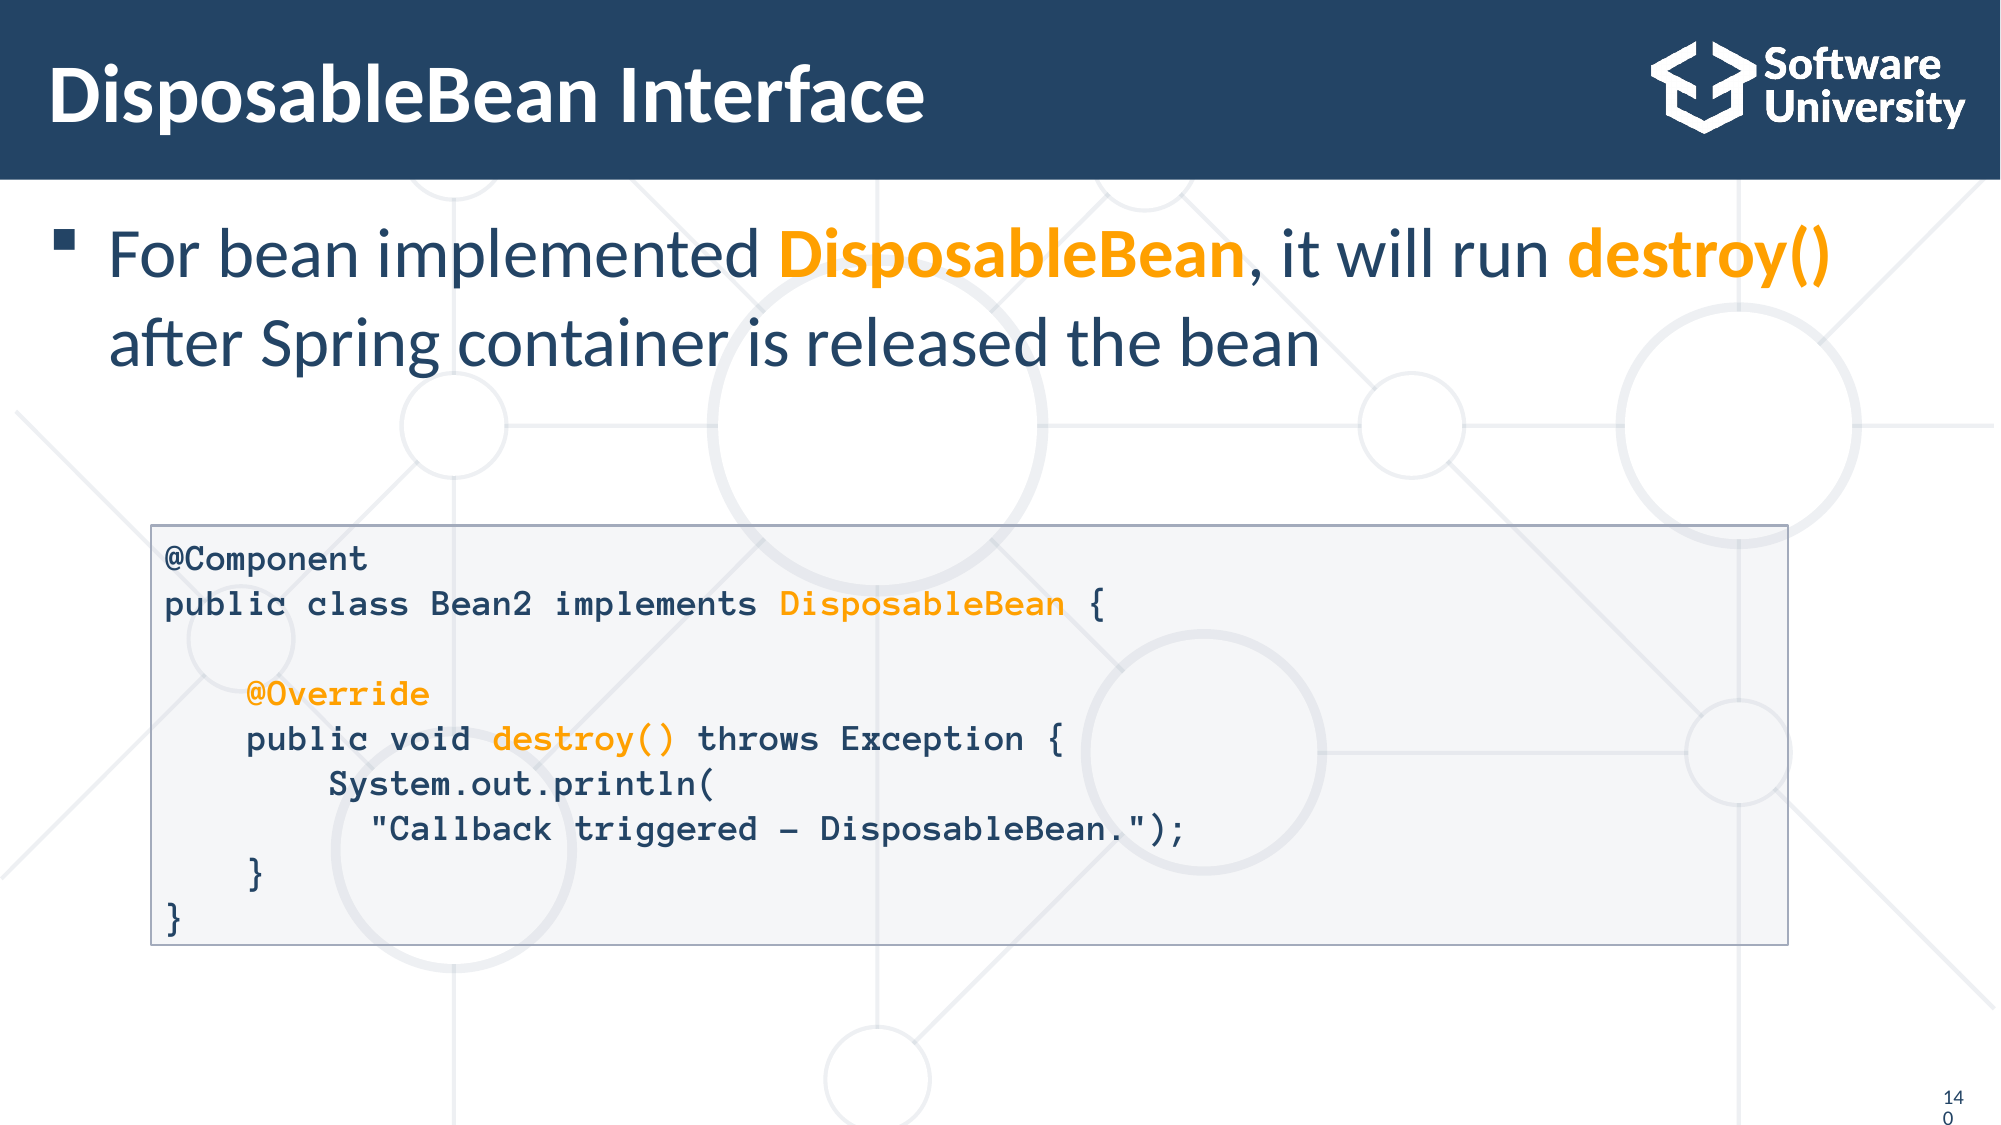

# DisposableBean Interface
For bean implemented DisposableBean, it will run destroy() after Spring container is released the bean
@Component
public class Bean2 implements DisposableBean {

    @Override
    public void destroy() throws Exception {
        System.out.println(
          "Callback triggered - DisposableBean.");
    }
}
140